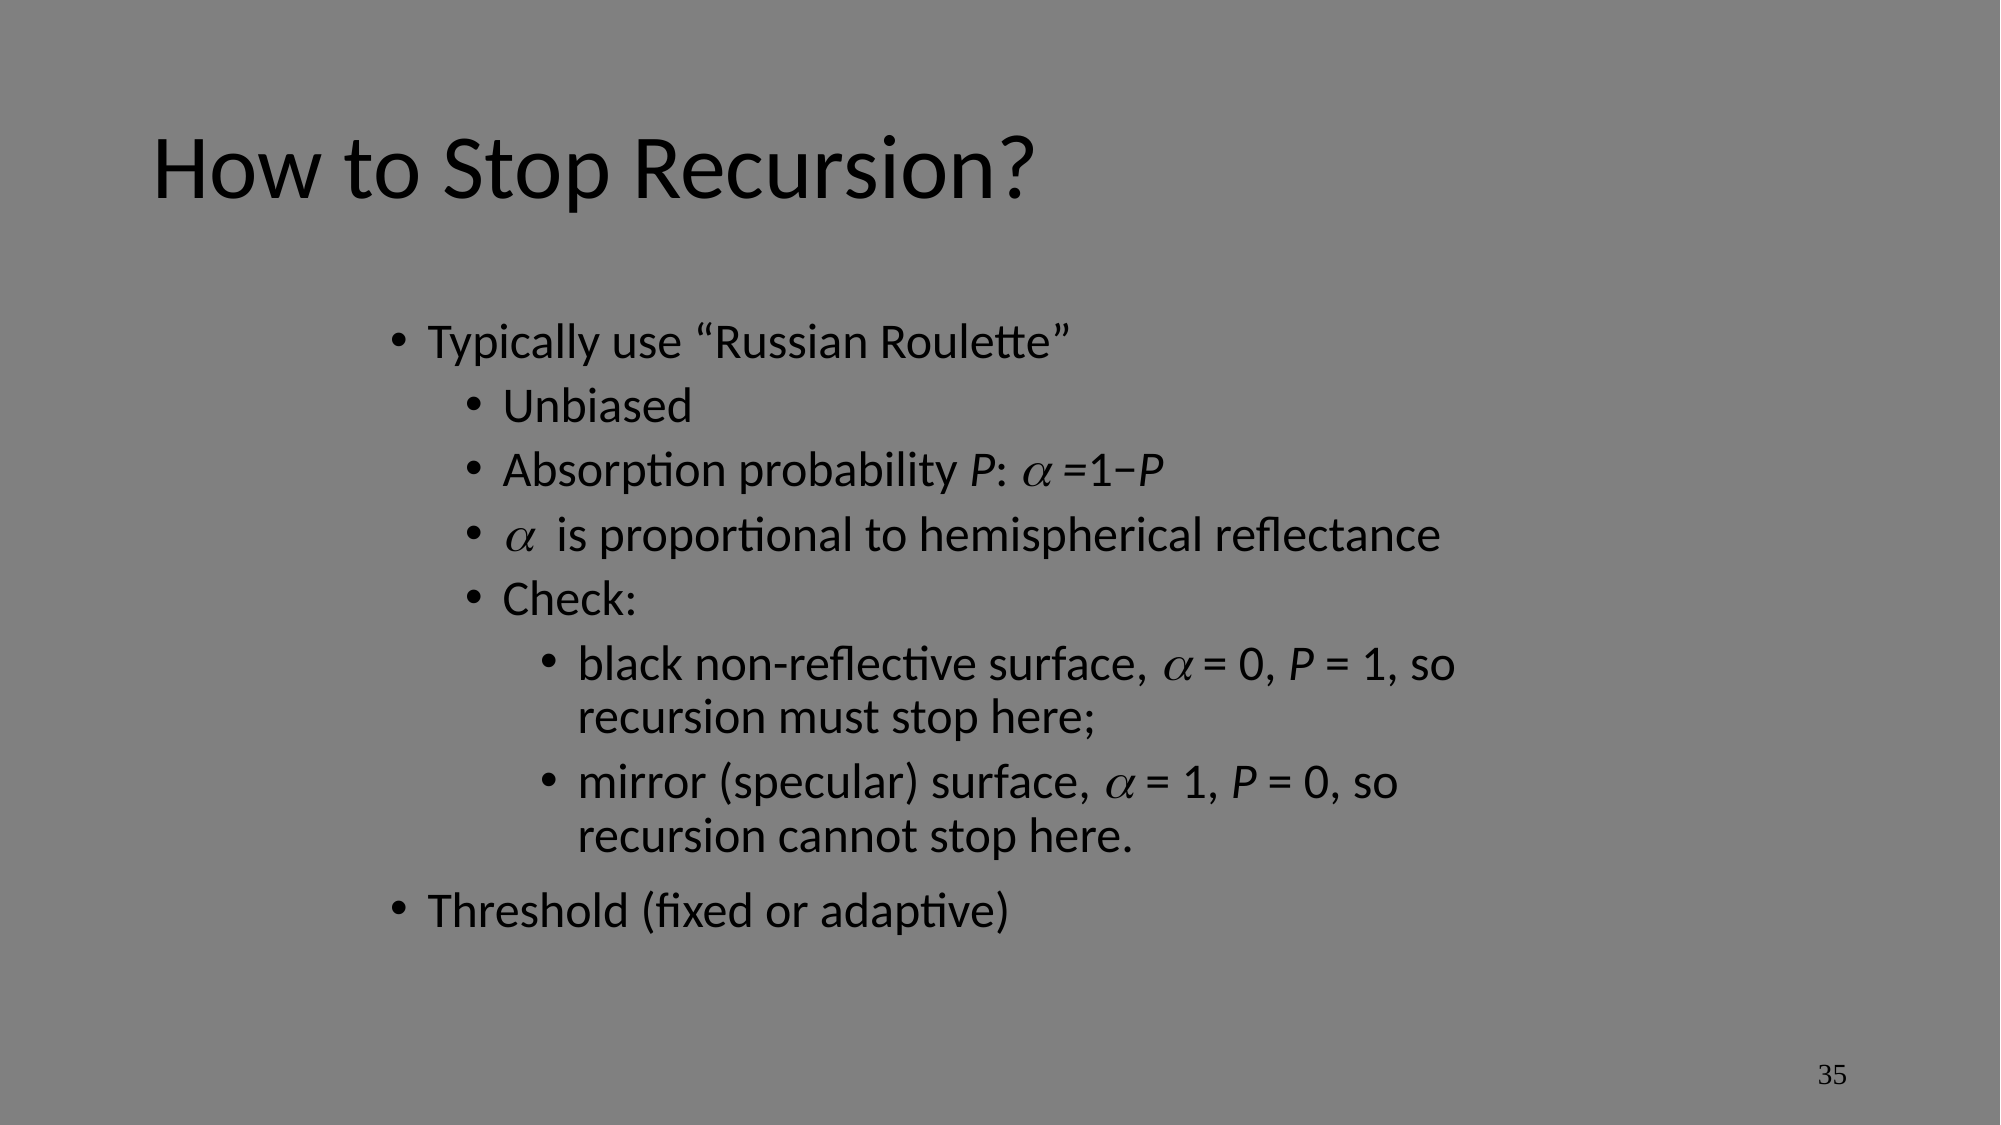

# How to Stop Recursion?

Typically use “Russian Roulette”
Unbiased
Absorption probability P: α =1−P
α  is proportional to hemispherical reflectance
Check:
black non-reflective surface, α = 0, P = 1, so recursion must stop here;
mirror (specular) surface, α = 1, P = 0, so recursion cannot stop here.
Threshold (fixed or adaptive)

35